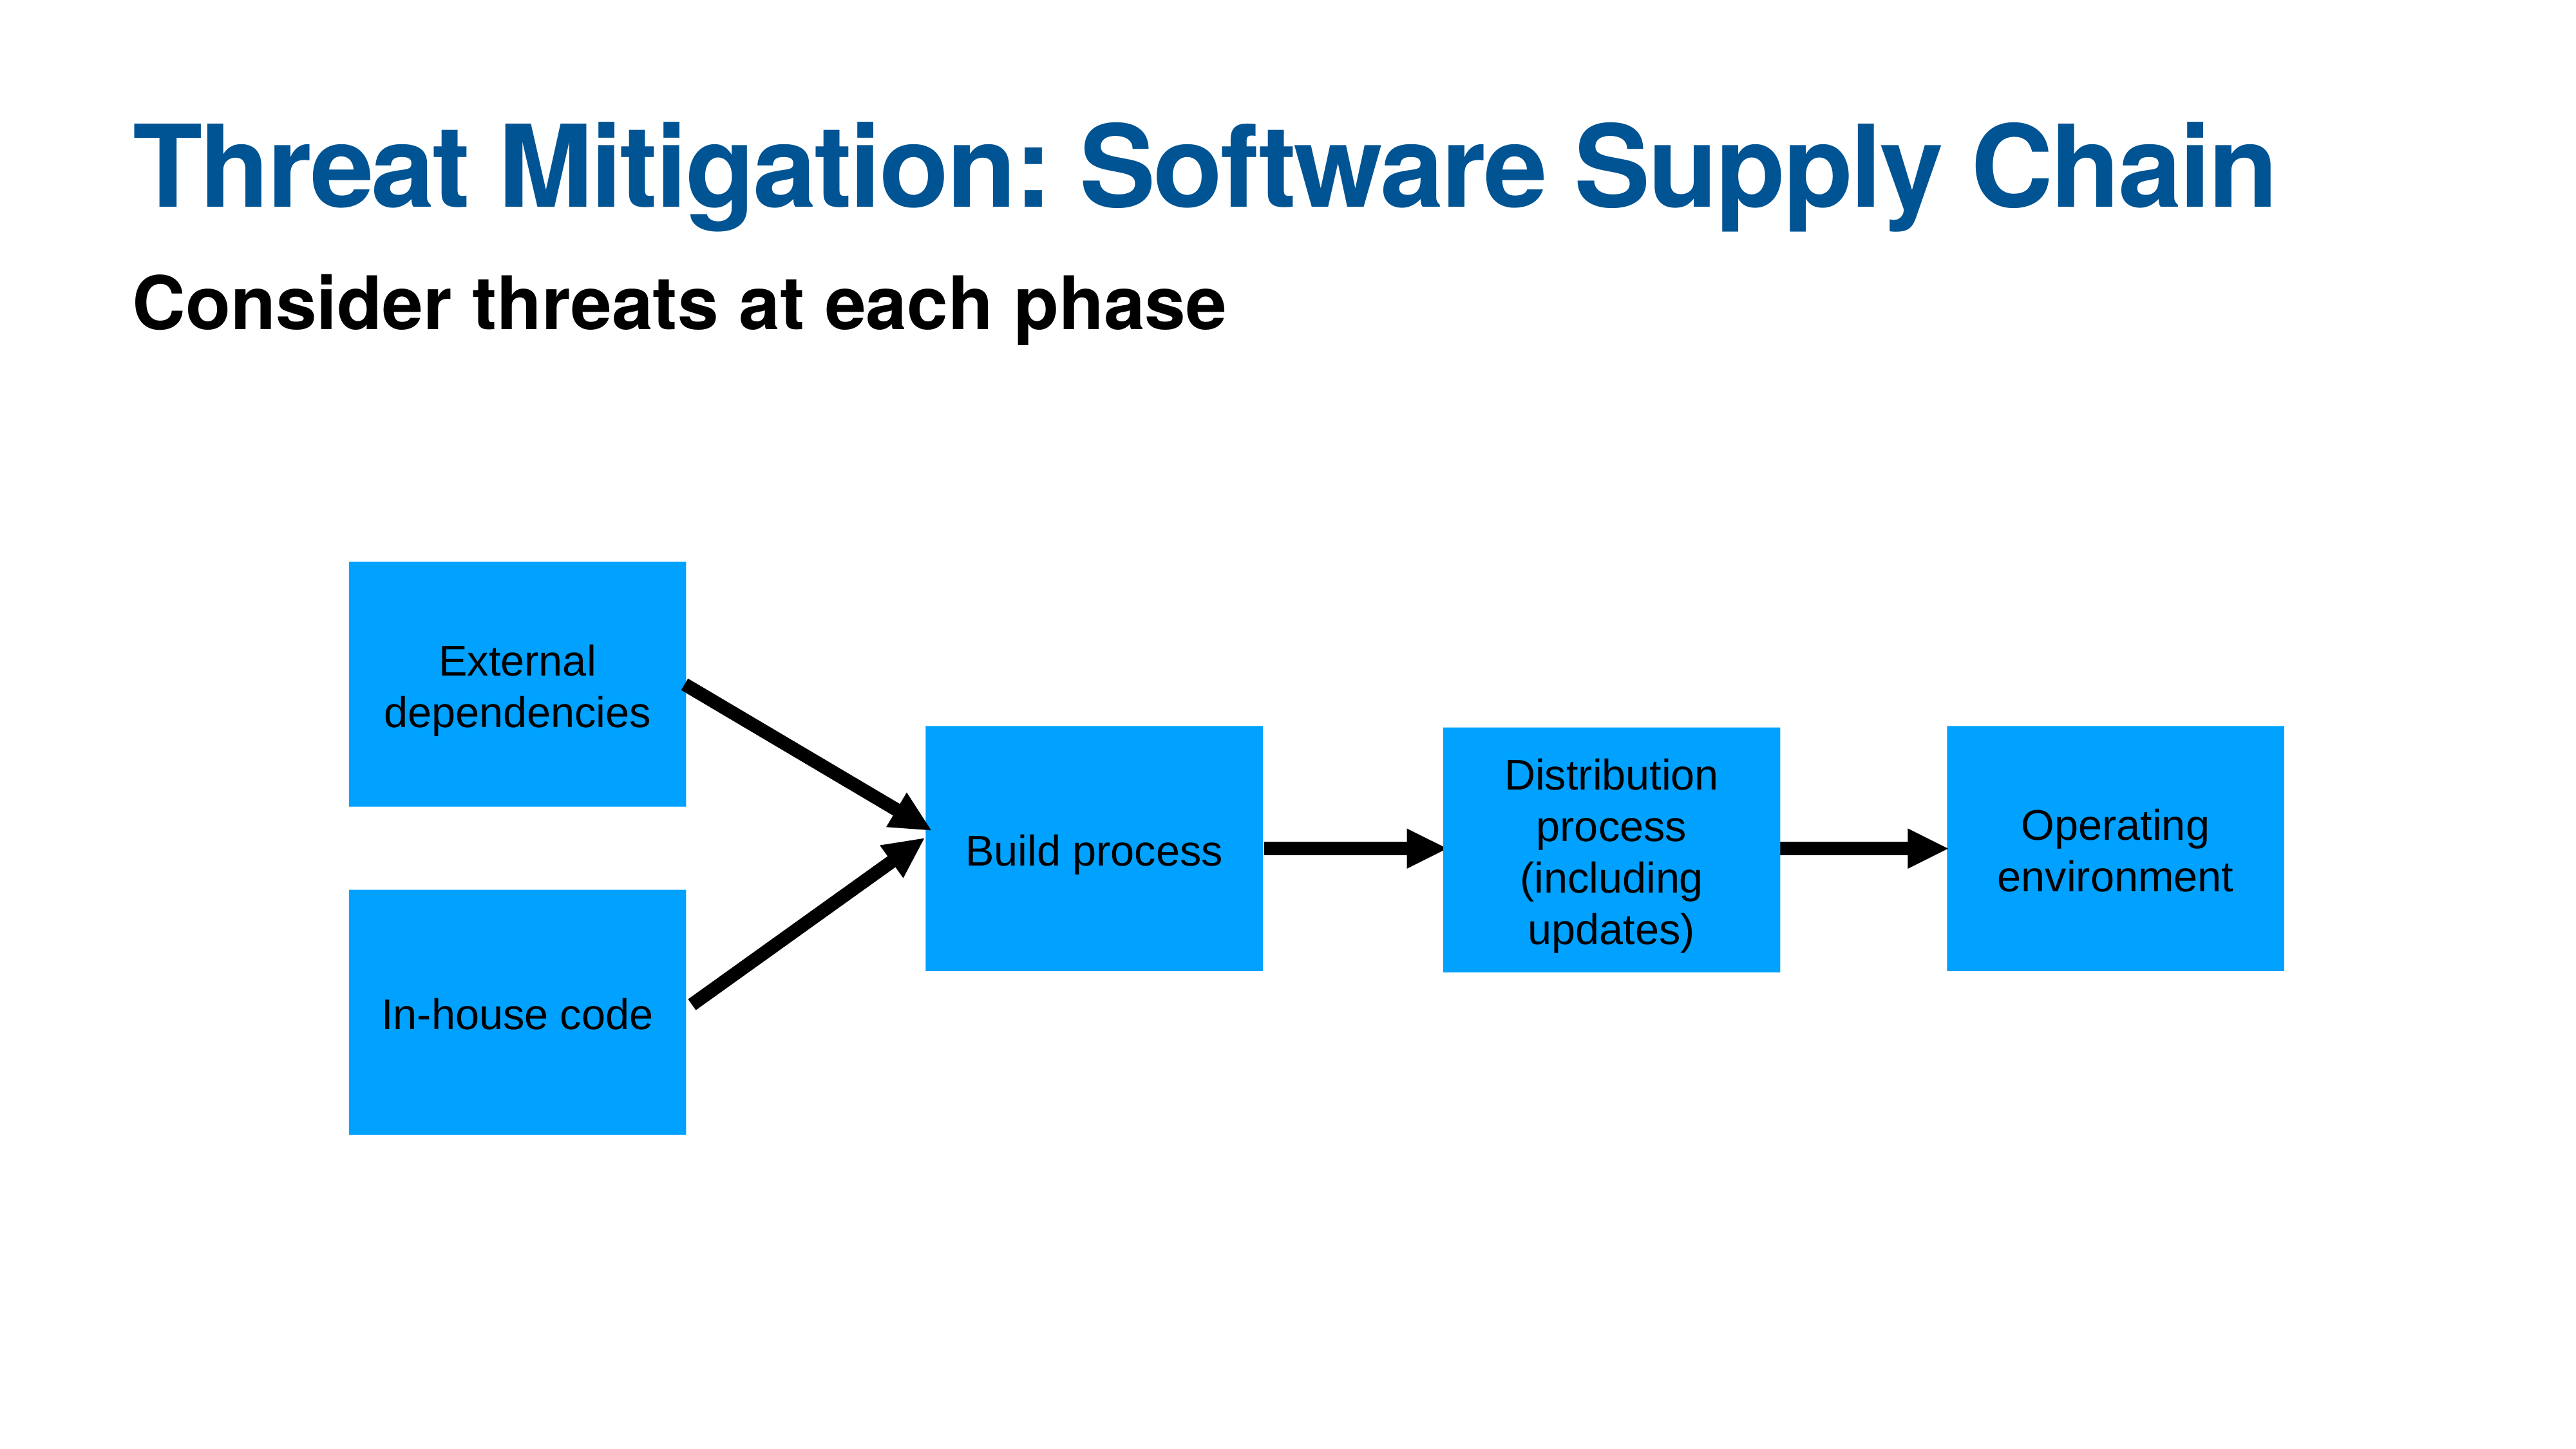

# Threat Mitigation: Software Supply Chain
Consider threats at each phase
External dependencies

Build process
Operating environment
Distribution process (including updates)

In-house code